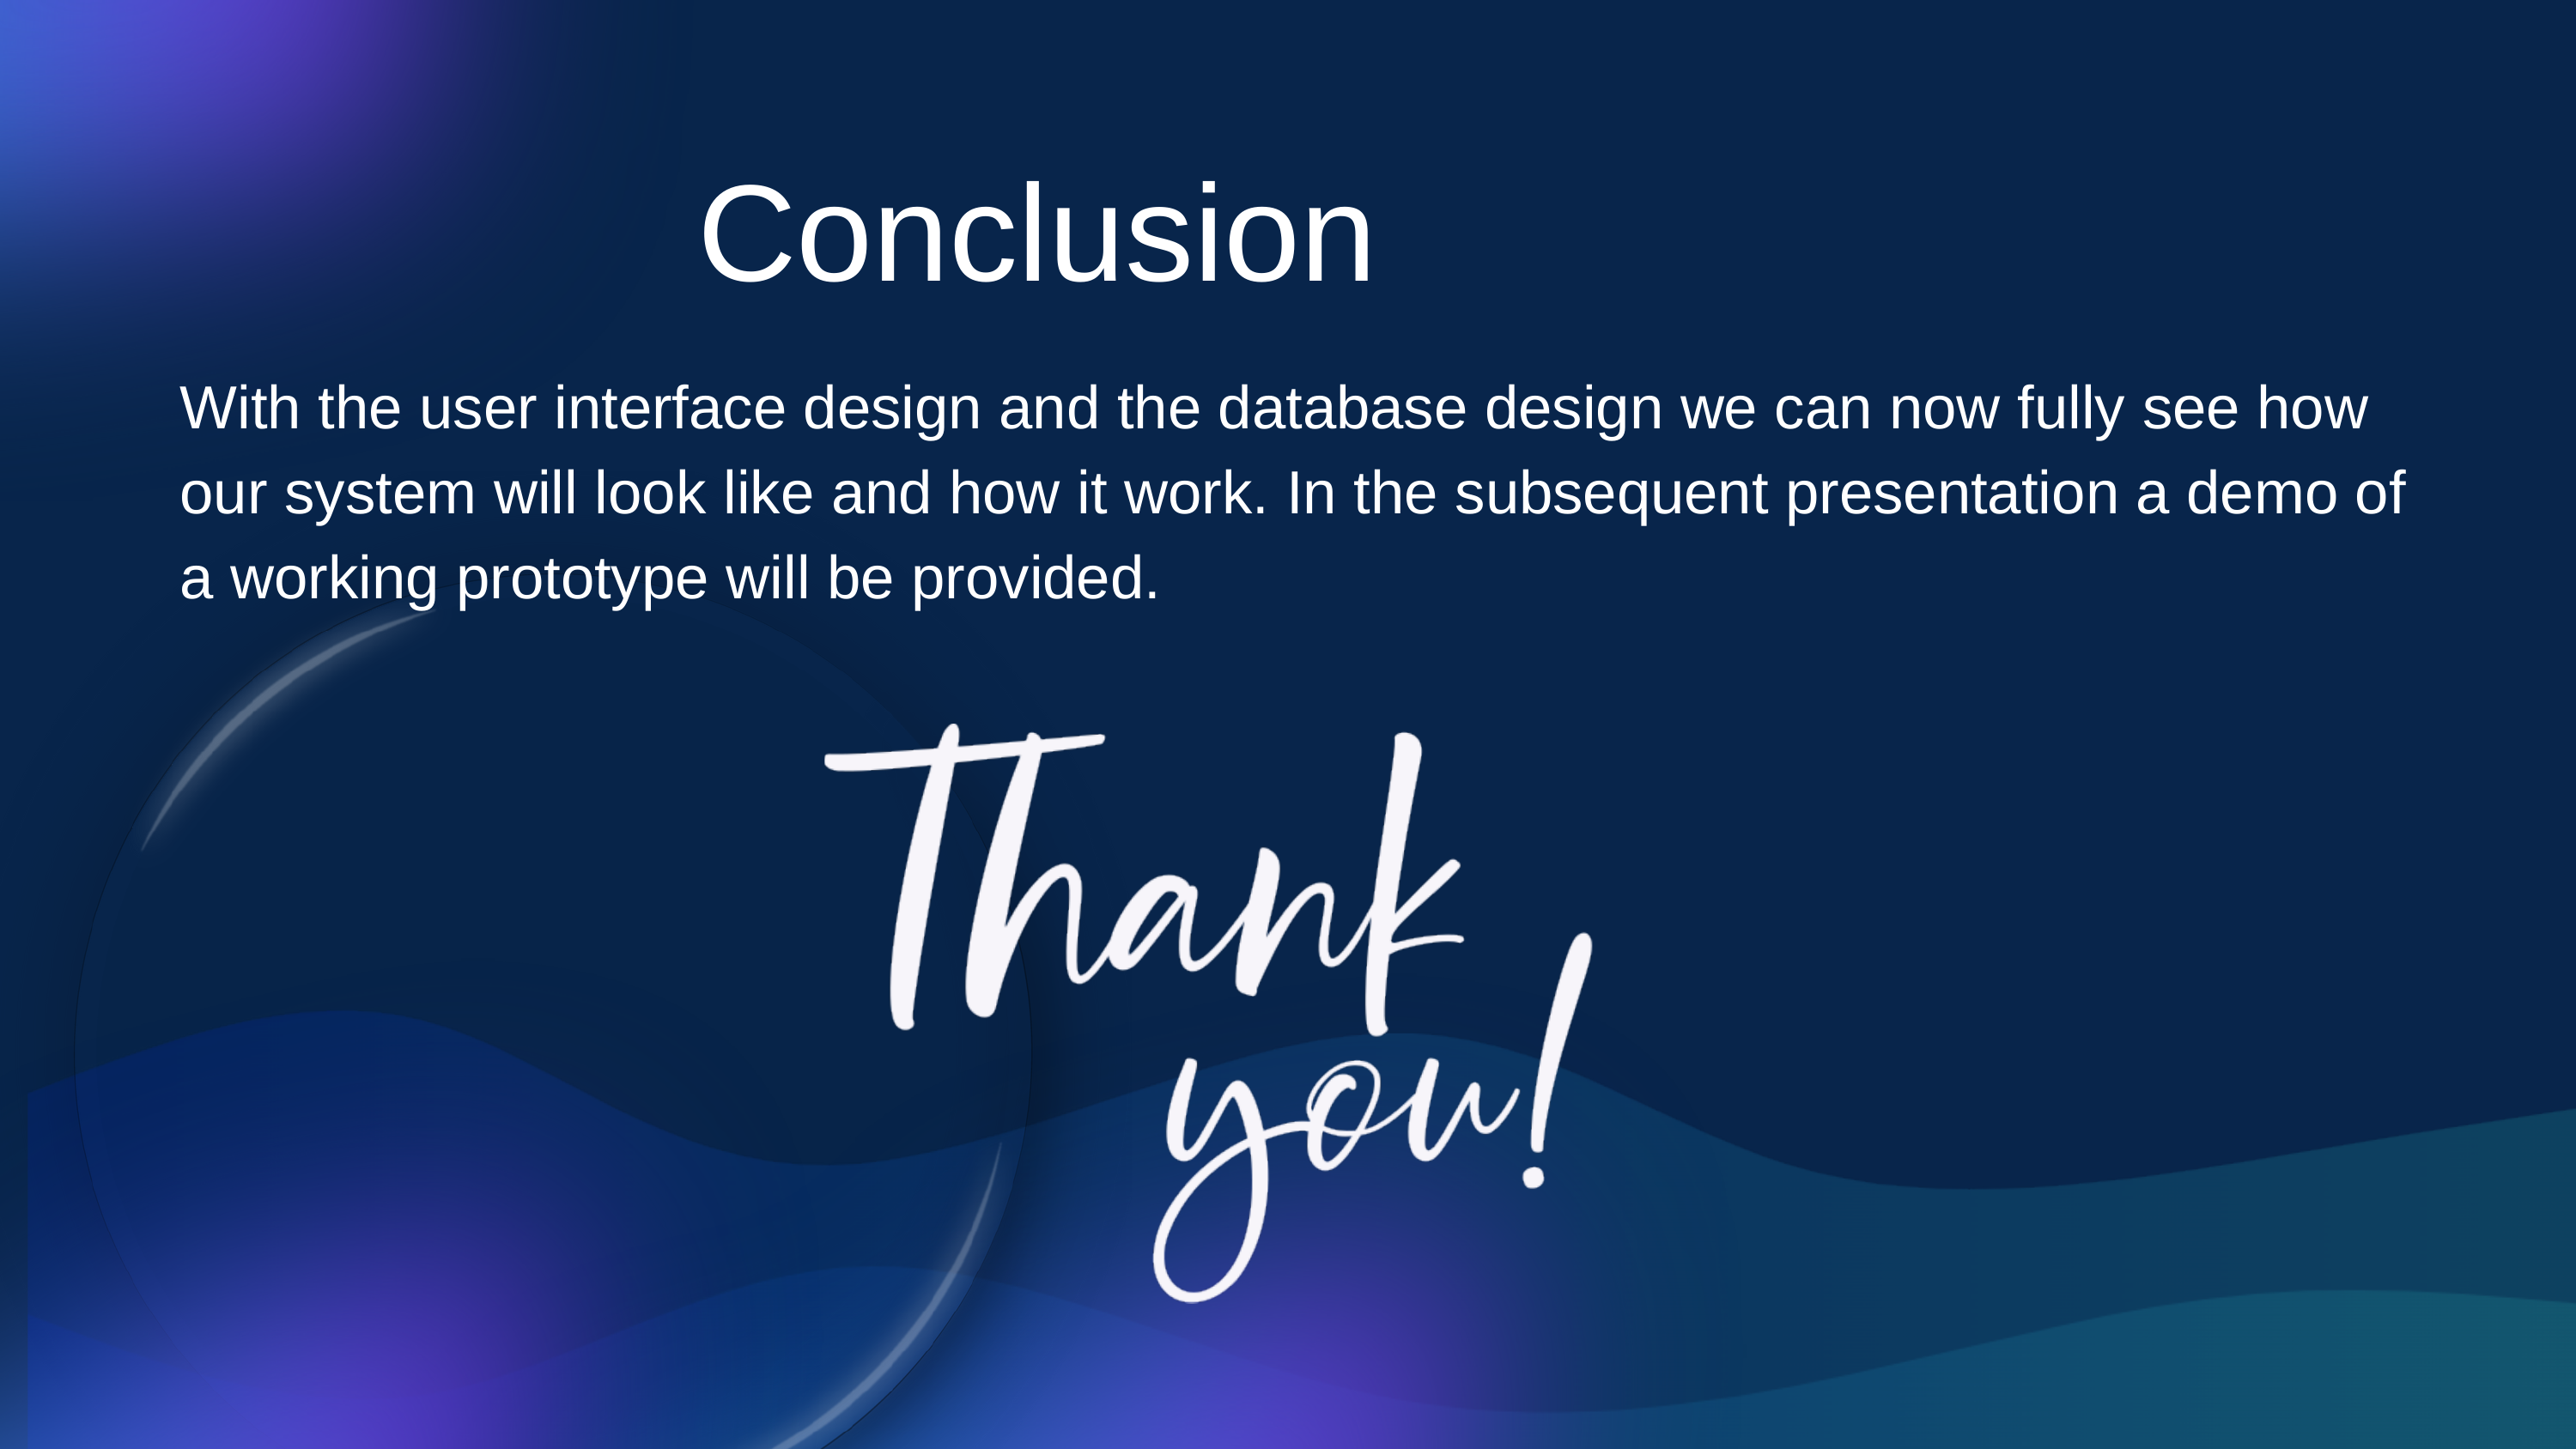

Conclusion
With the user interface design and the database design we can now fully see how our system will look like and how it work. In the subsequent presentation a demo of a working prototype will be provided.